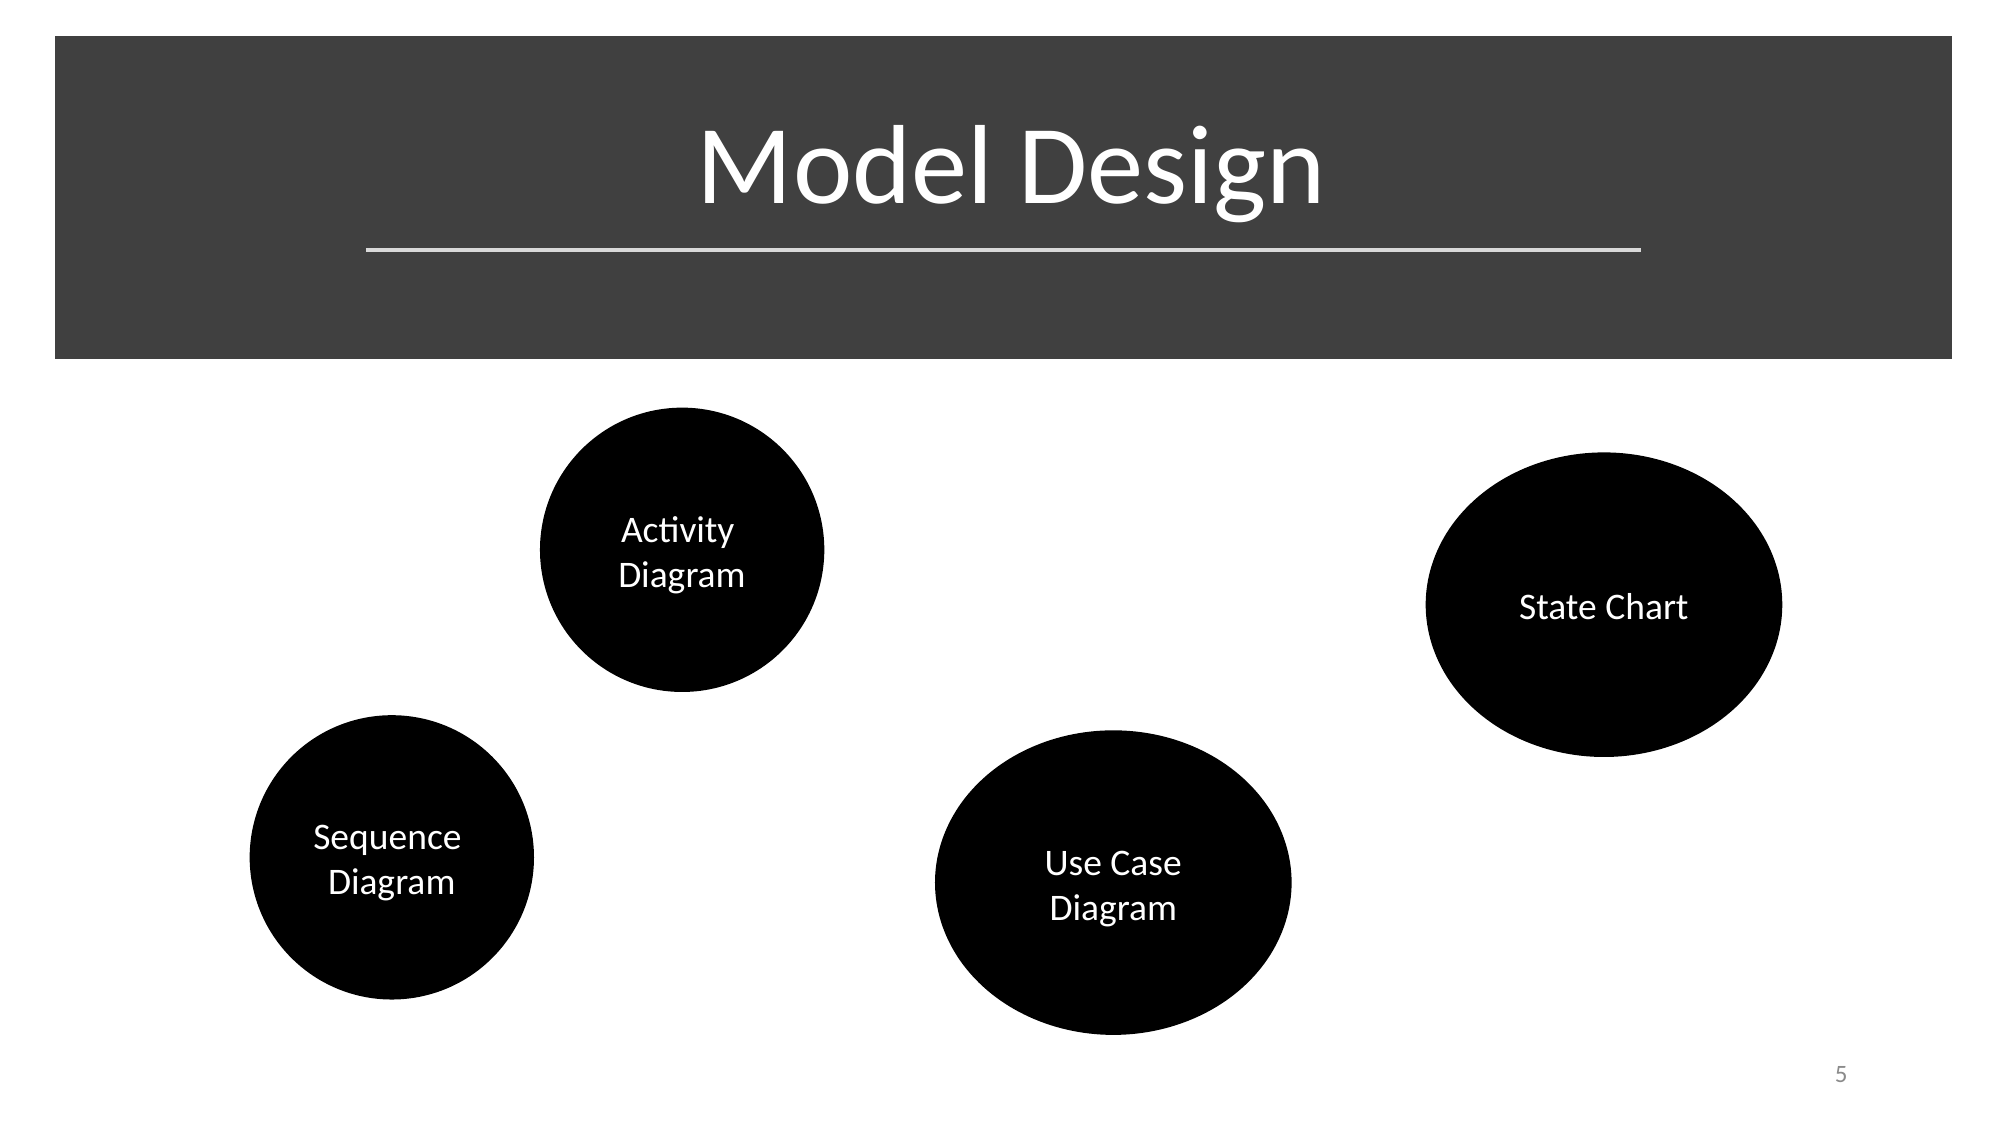

Model Design

Activity
Diagram
State Chart
Sequence
Diagram
Use Case
Diagram
5